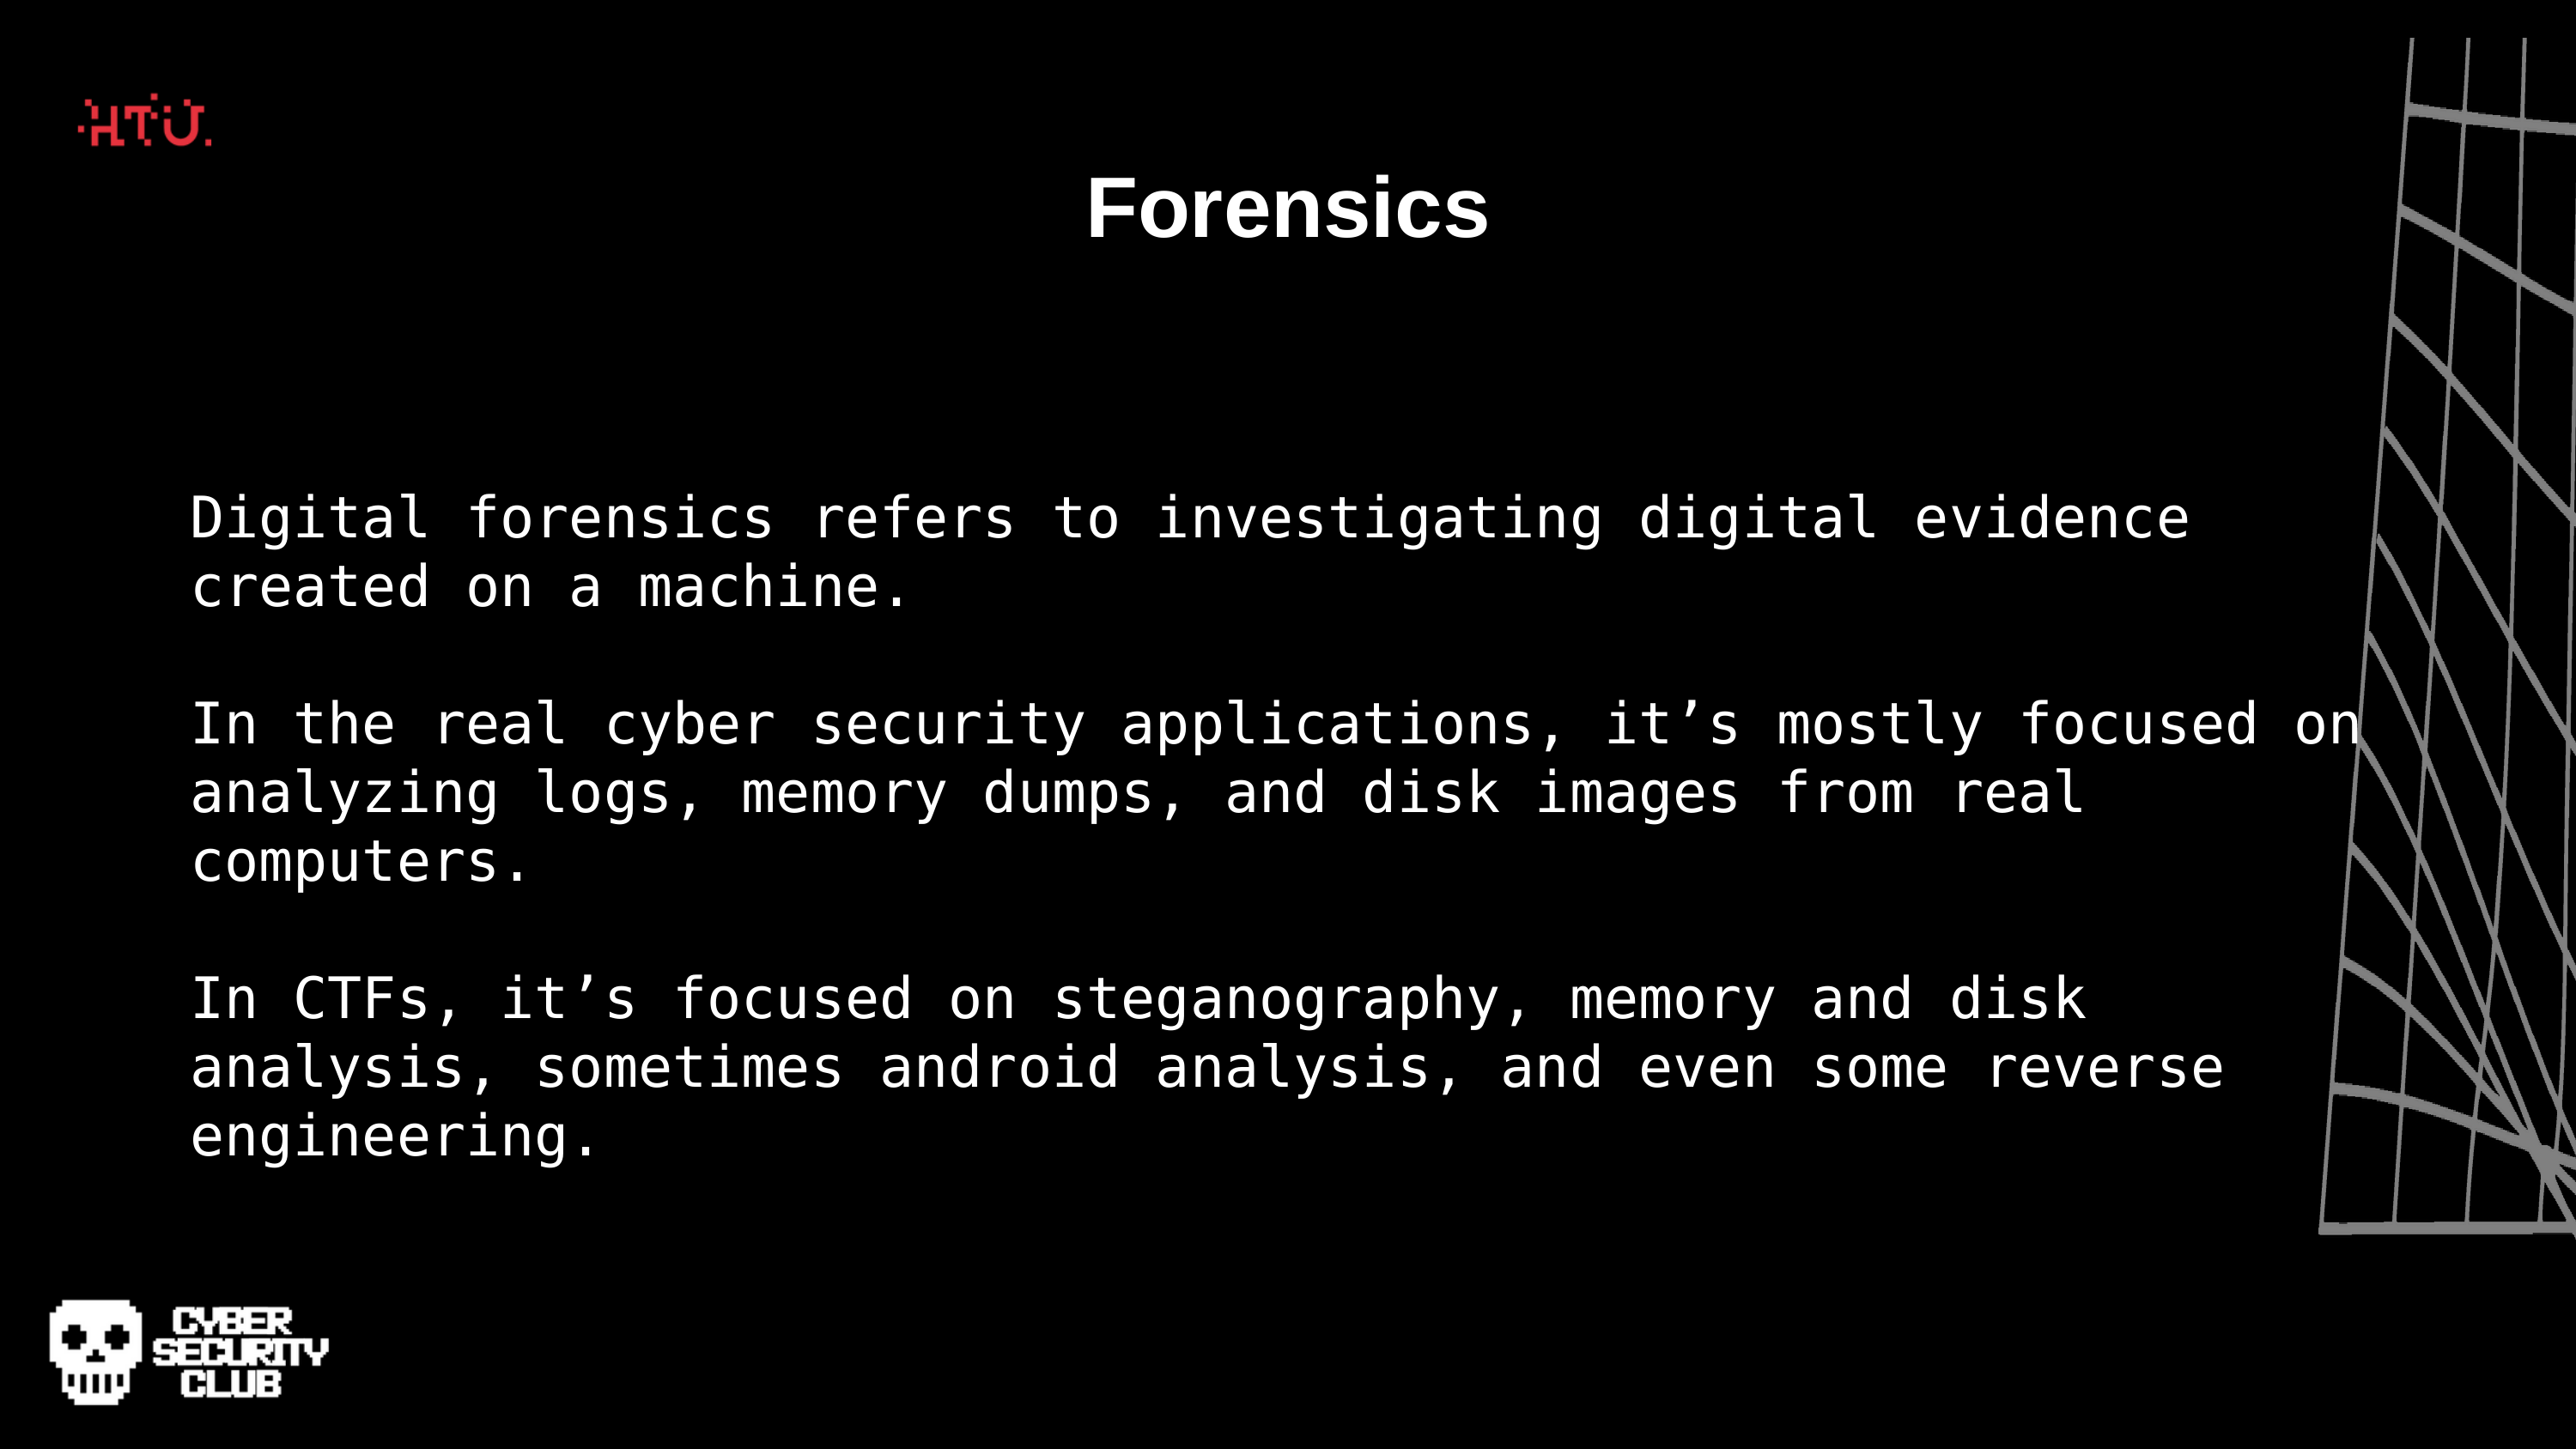

Forensics

Digital forensics refers to investigating digital evidence created on a machine.

In the real cyber security applications, it’s mostly focused on analyzing logs, memory dumps, and disk images from real computers.

In CTFs, it’s focused on steganography, memory and disk analysis, sometimes android analysis, and even some reverse engineering.